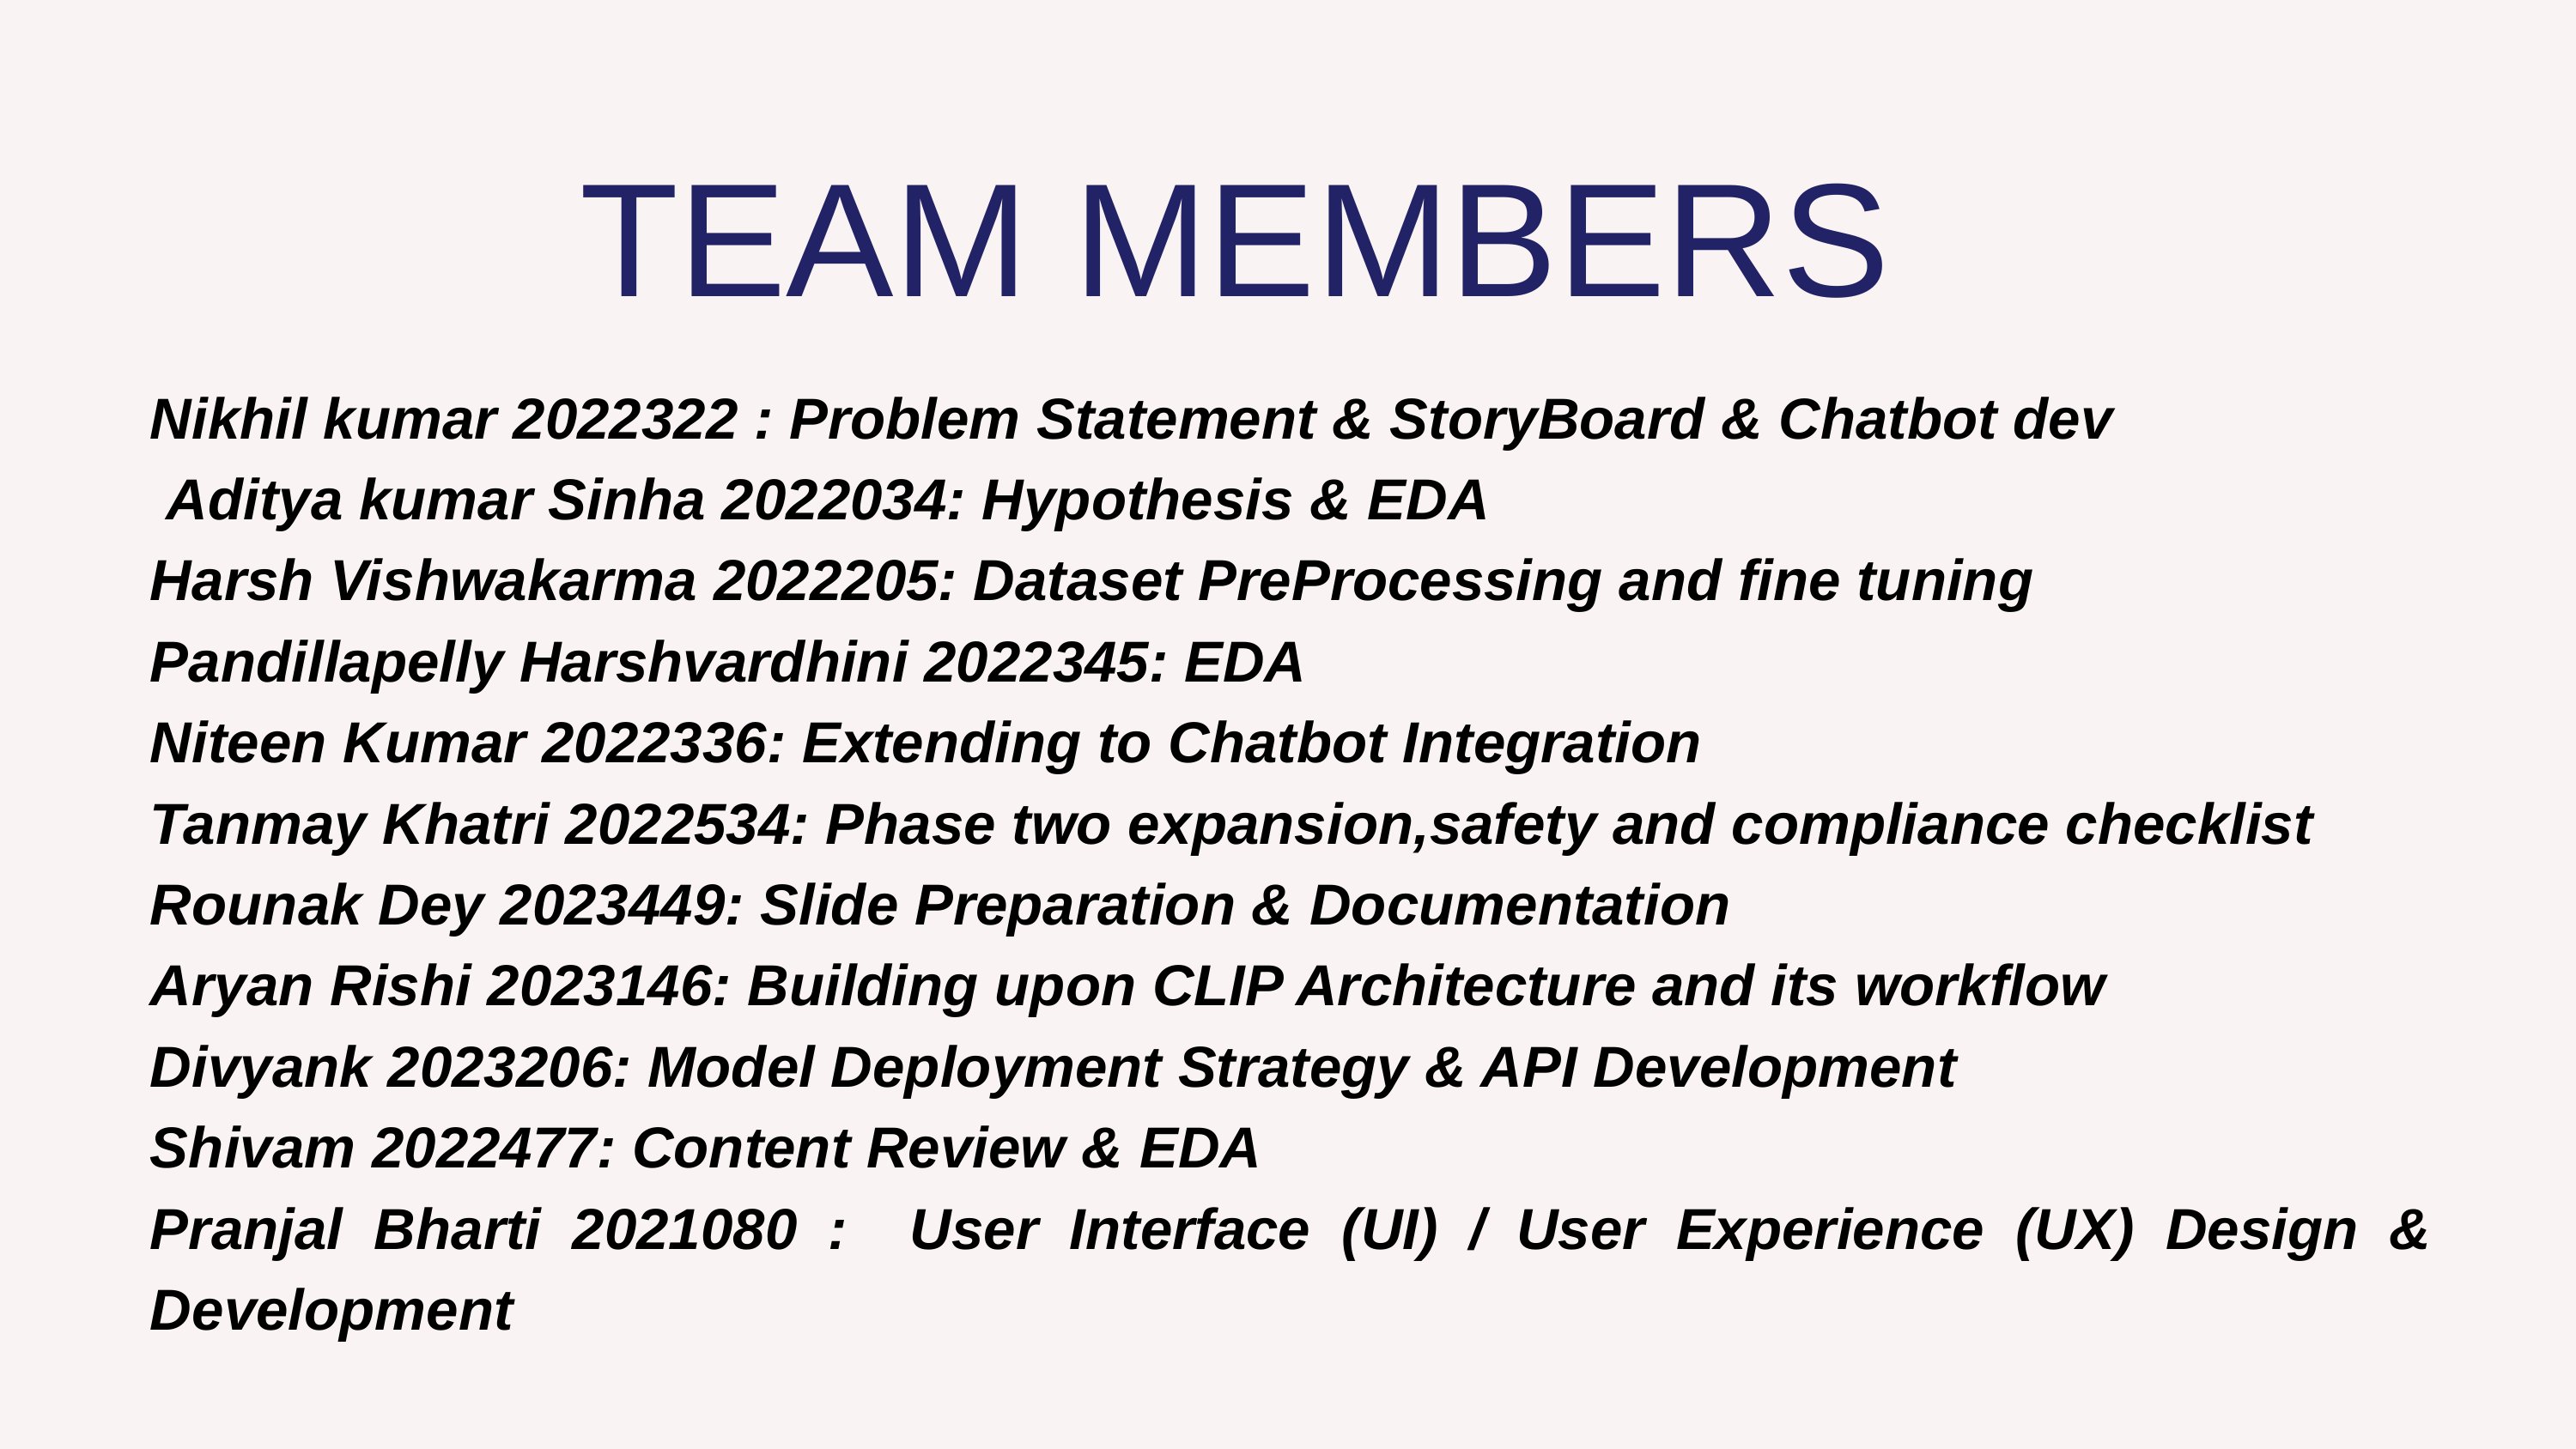

TEAM MEMBERS
Nikhil kumar 2022322 : Problem Statement & StoryBoard & Chatbot dev
 Aditya kumar Sinha 2022034: Hypothesis & EDA
Harsh Vishwakarma 2022205: Dataset PreProcessing and fine tuning
Pandillapelly Harshvardhini 2022345: EDA
Niteen Kumar 2022336: Extending to Chatbot Integration
Tanmay Khatri 2022534: Phase two expansion,safety and compliance checklist
Rounak Dey 2023449: Slide Preparation & Documentation
Aryan Rishi 2023146: Building upon CLIP Architecture and its workflow
Divyank 2023206: Model Deployment Strategy & API Development
Shivam 2022477: Content Review & EDA
Pranjal Bharti 2021080 :  User Interface (UI) / User Experience (UX) Design & Development